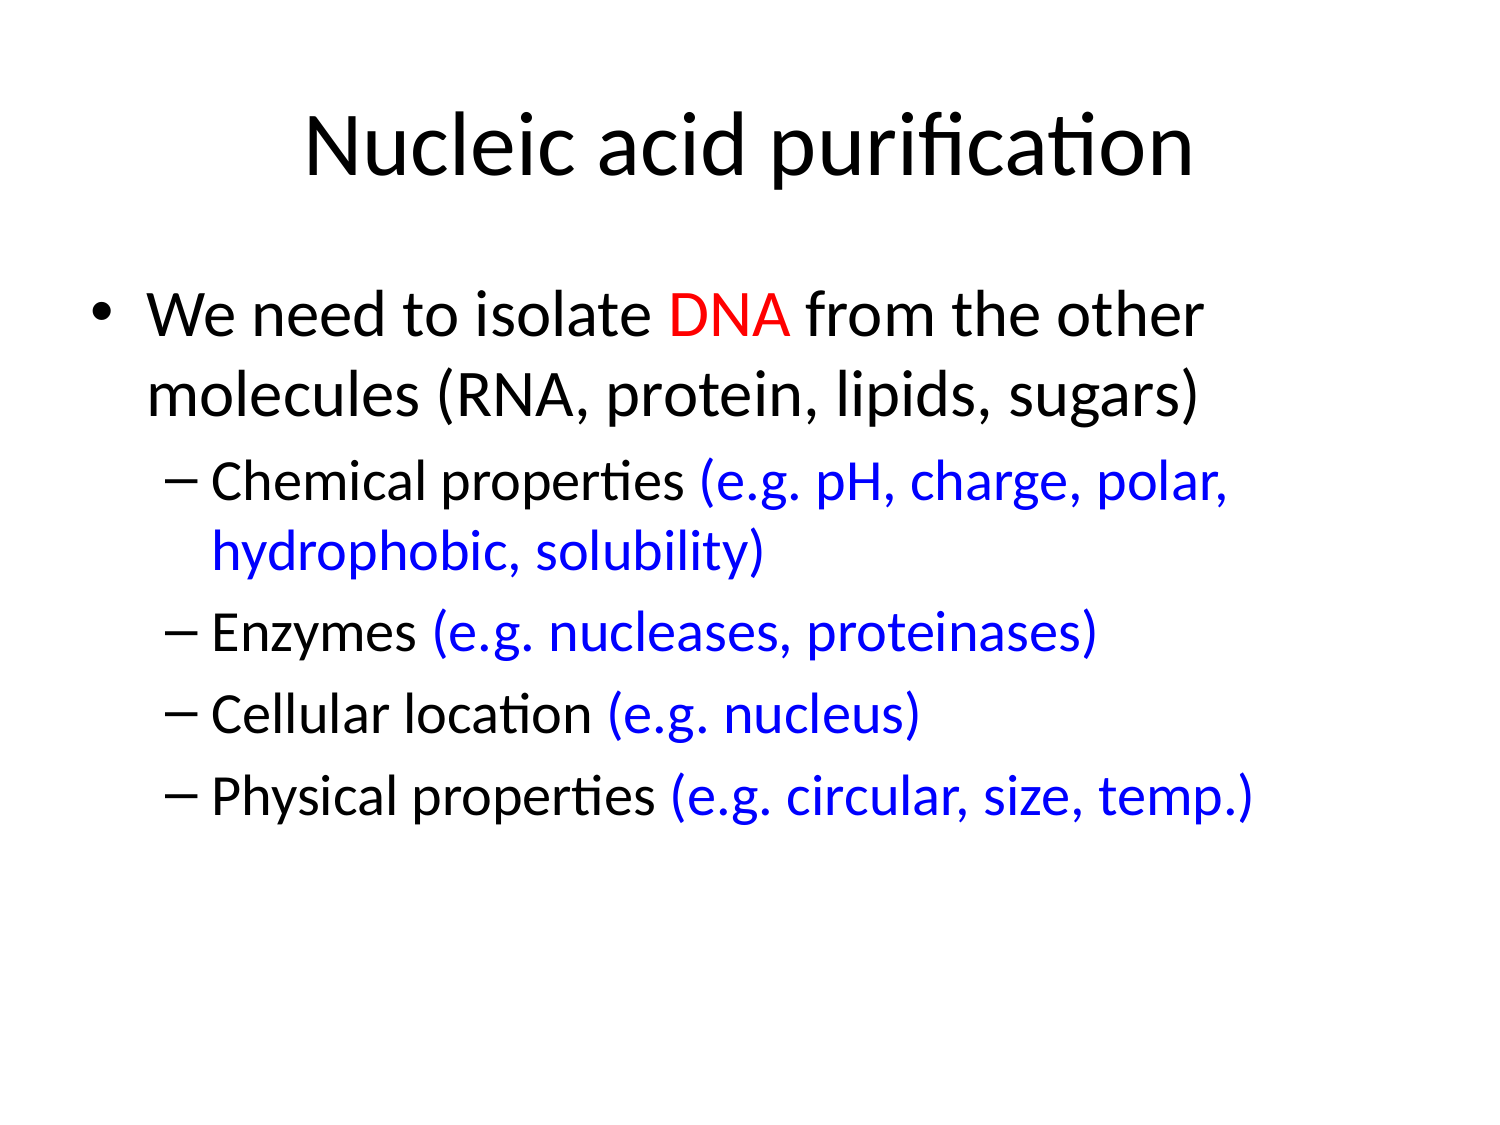

# Nucleic acid purification
We need to isolate DNA from the other molecules (RNA, protein, lipids, sugars)
Chemical properties (e.g. pH, charge, polar, hydrophobic, solubility)
Enzymes (e.g. nucleases, proteinases)
Cellular location (e.g. nucleus)
Physical properties (e.g. circular, size, temp.)